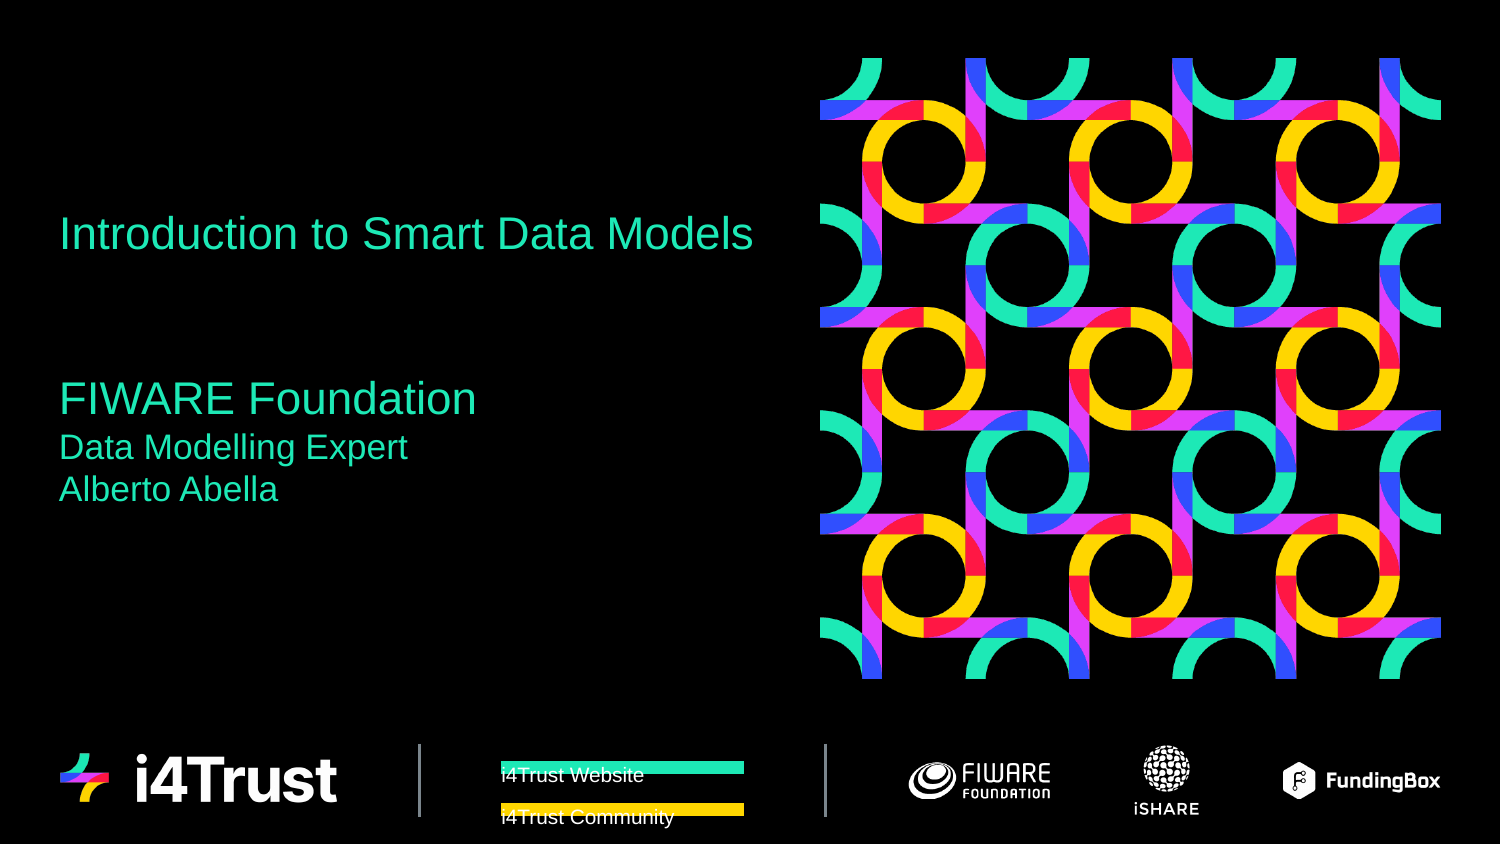

# Introduction to Smart Data Models

FIWARE Foundation
Data Modelling Expert
Alberto Abella